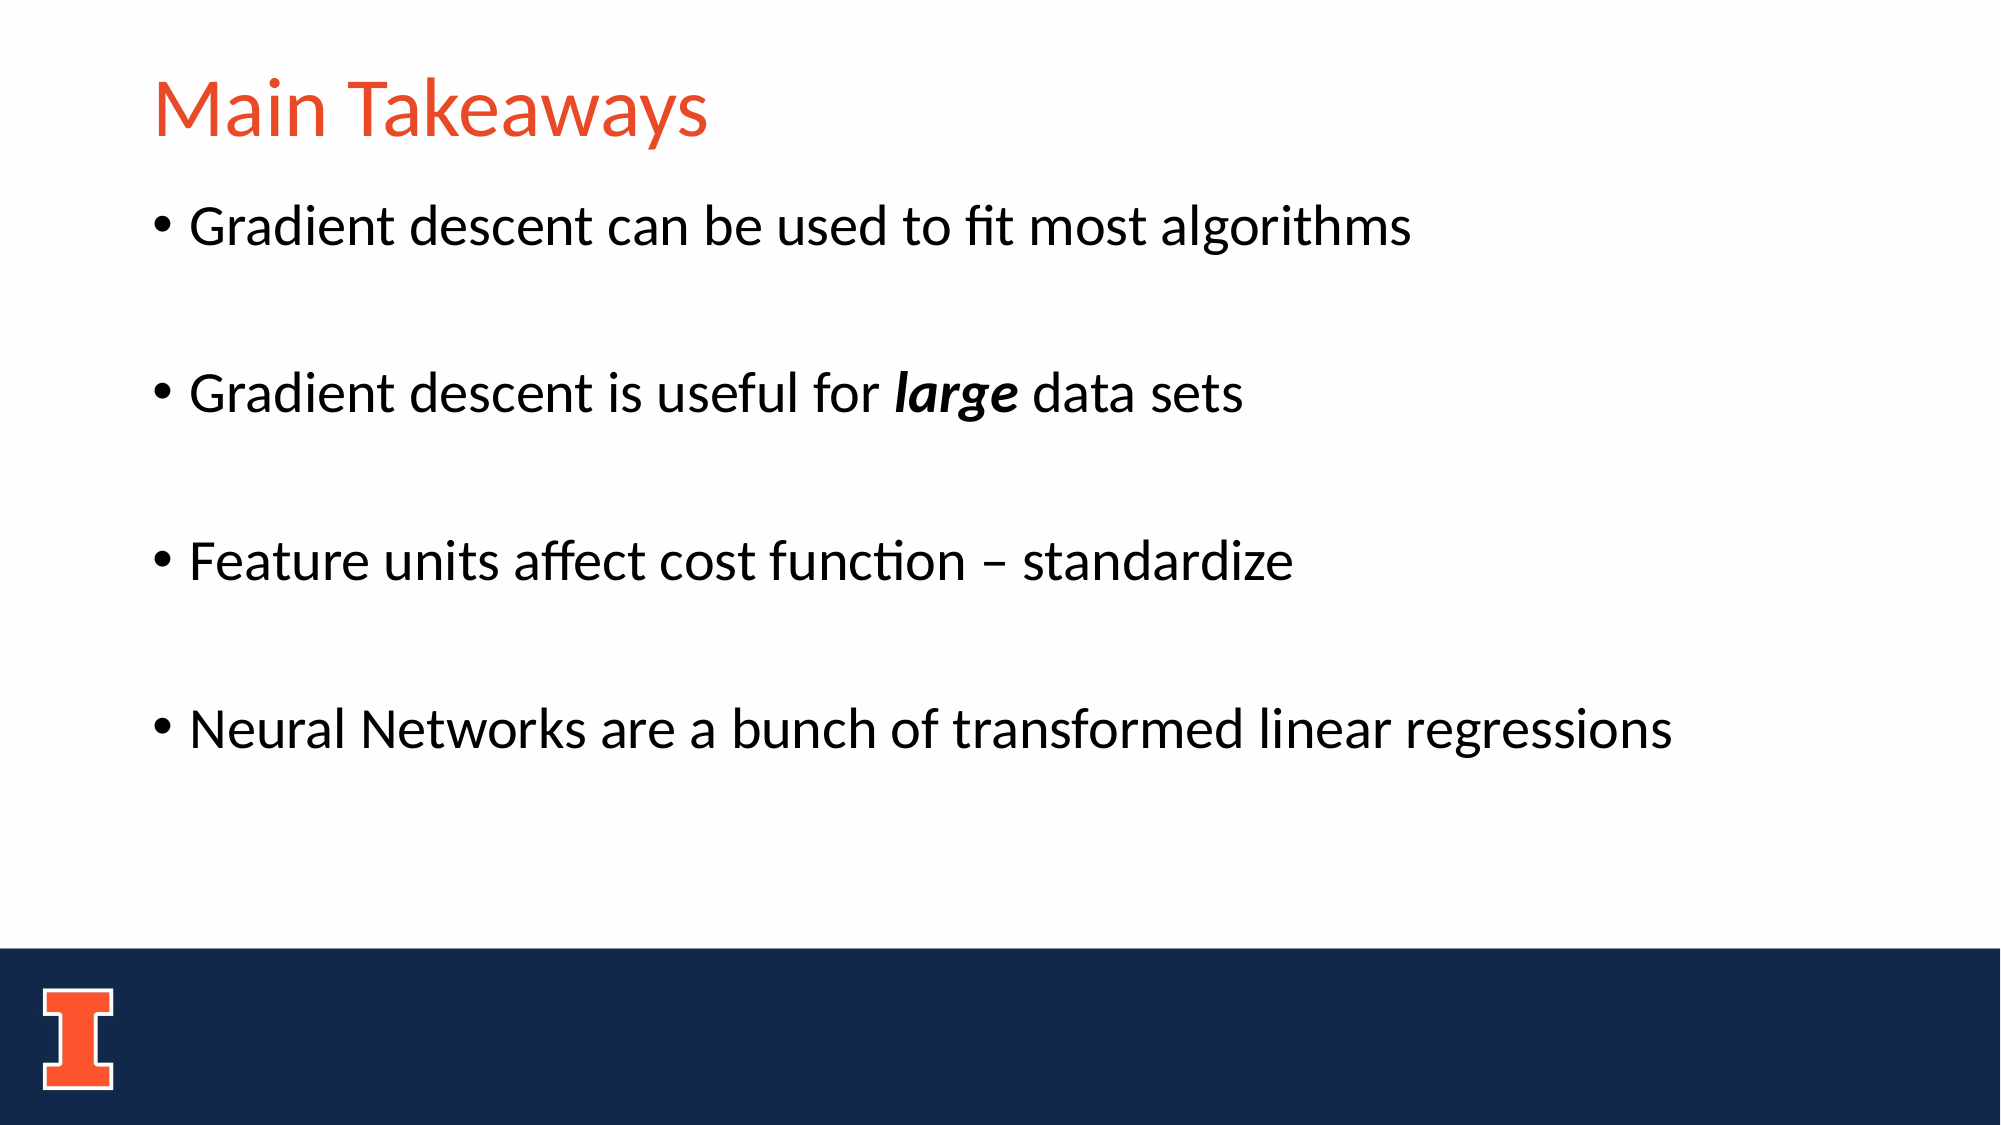

# Main Takeaways
Gradient descent can be used to fit most algorithms

Gradient descent is useful for large data sets

Feature units affect cost function – standardize

Neural Networks are a bunch of transformed linear regressions